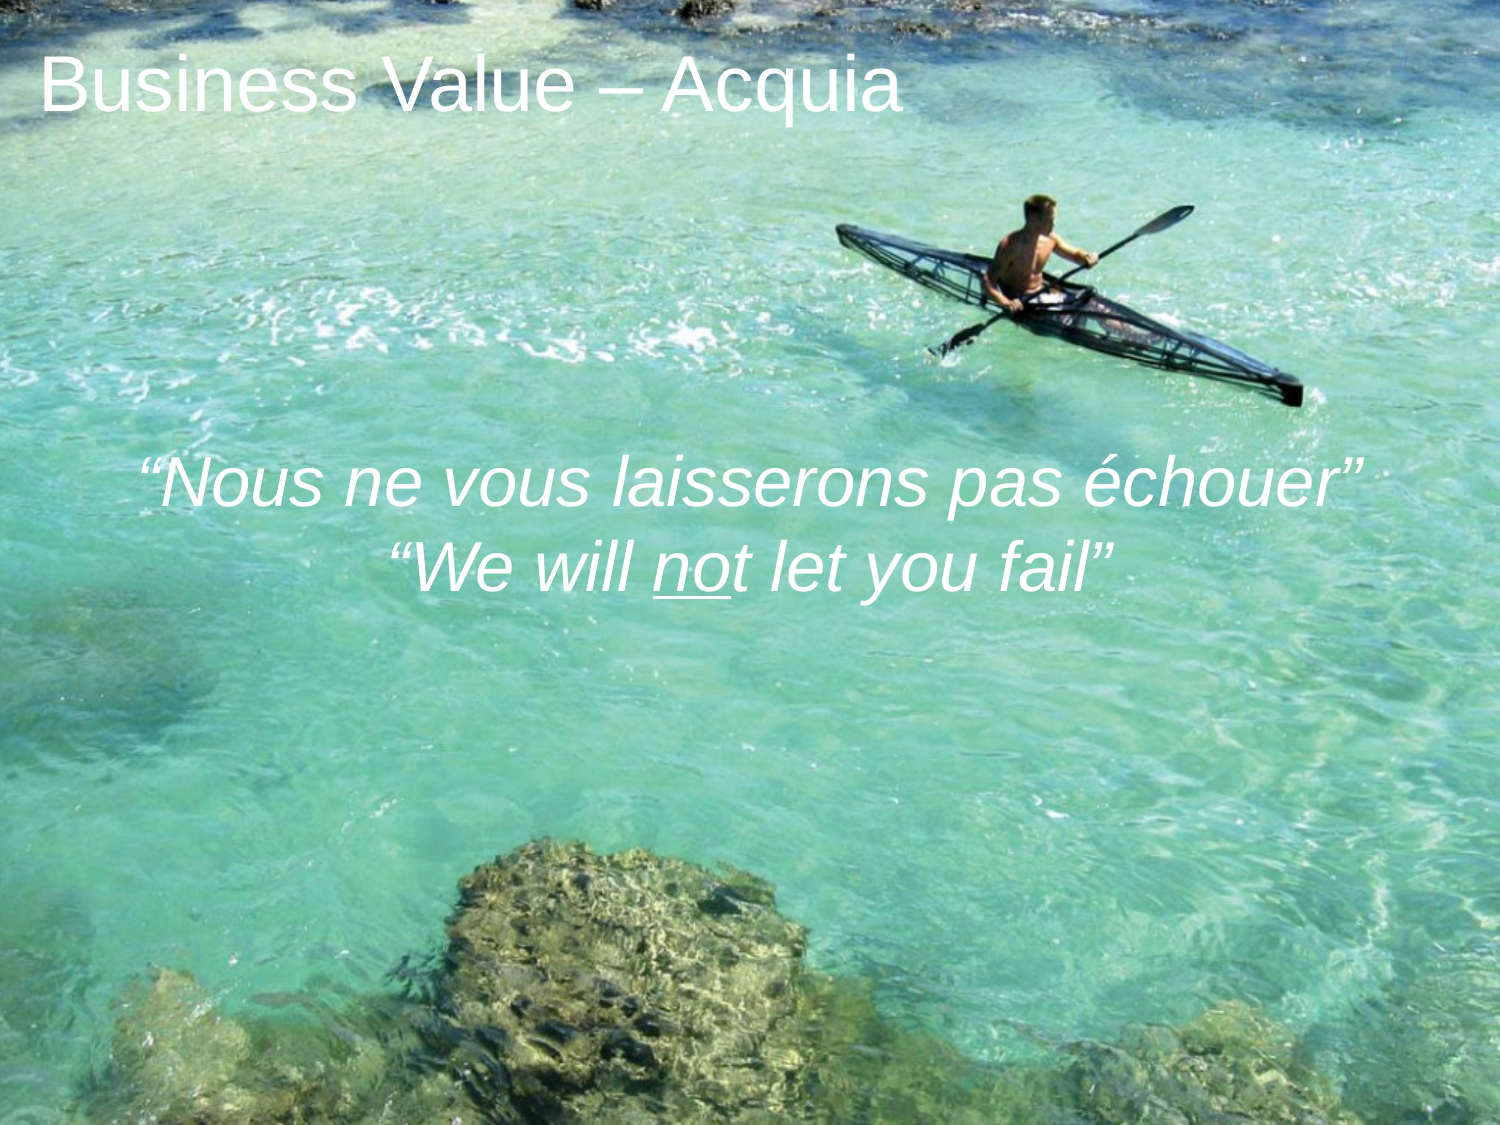

# Business Value – Acquia
“Nous ne vous laisserons pas échouer”
“We will not let you fail”